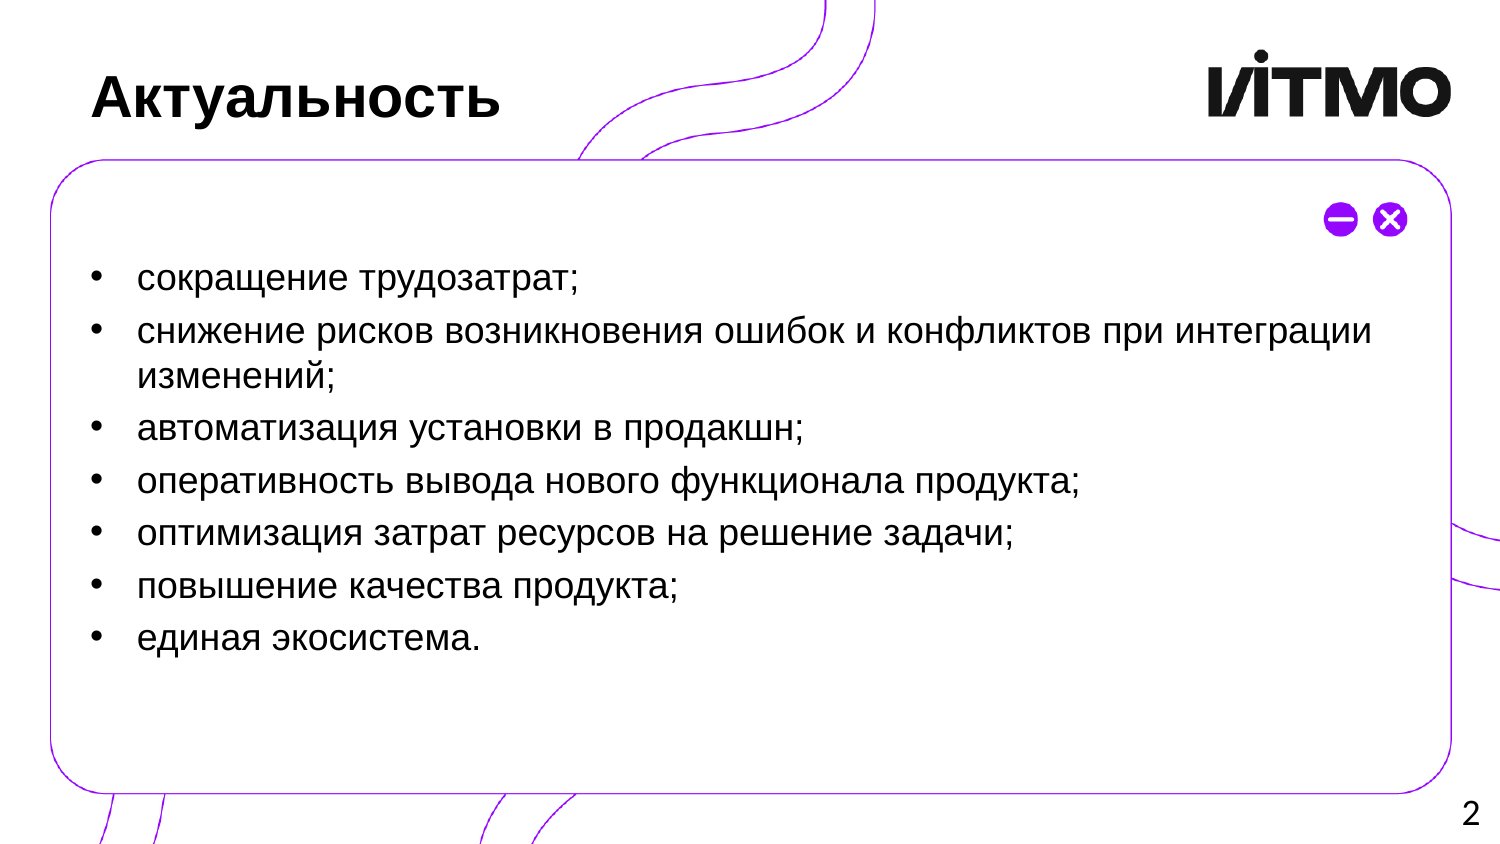

# Актуальность
сокращение трудозатрат;
снижение рисков возникновения ошибок и конфликтов при интеграции изменений;
автоматизация установки в продакшн;
оперативность вывода нового функционала продукта;
оптимизация затрат ресурсов на решение задачи;
повышение качества продукта;
единая экосистема.
2